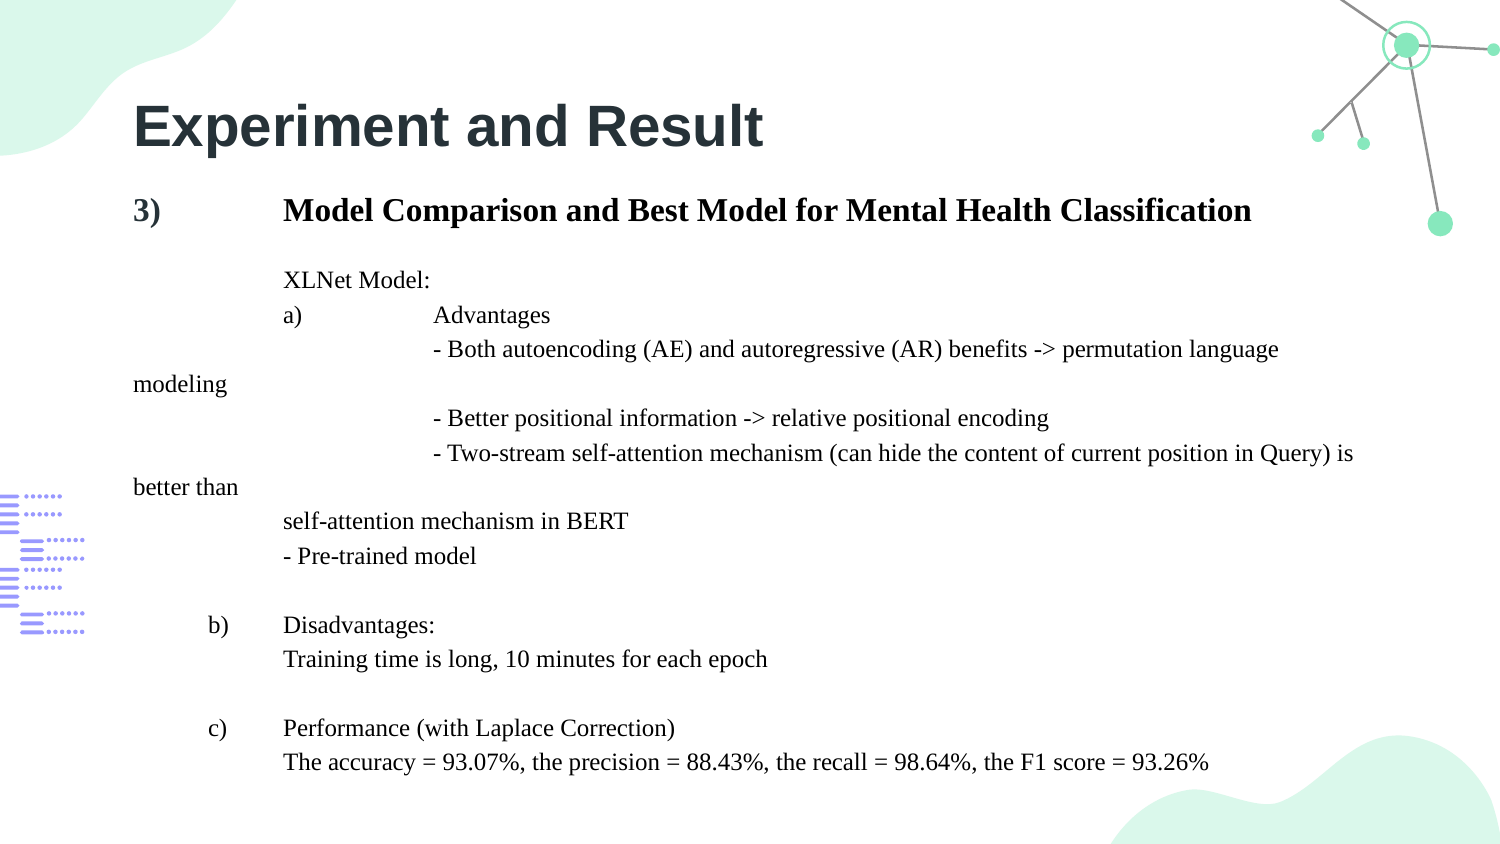

# Experiment and Result

3)	Model Comparison and Best Model for Mental Health Classification

	XLNet Model:
	a) 	Advantages
		- Both autoencoding (AE) and autoregressive (AR) benefits -> permutation language modeling
		- Better positional information -> relative positional encoding
		- Two-stream self-attention mechanism (can hide the content of current position in Query) is better than
self-attention mechanism in BERT
- Pre-trained model

b)	Disadvantages:
	Training time is long, 10 minutes for each epoch

c)	Performance (with Laplace Correction)
	The accuracy = 93.07%, the precision = 88.43%, the recall = 98.64%, the F1 score = 93.26%